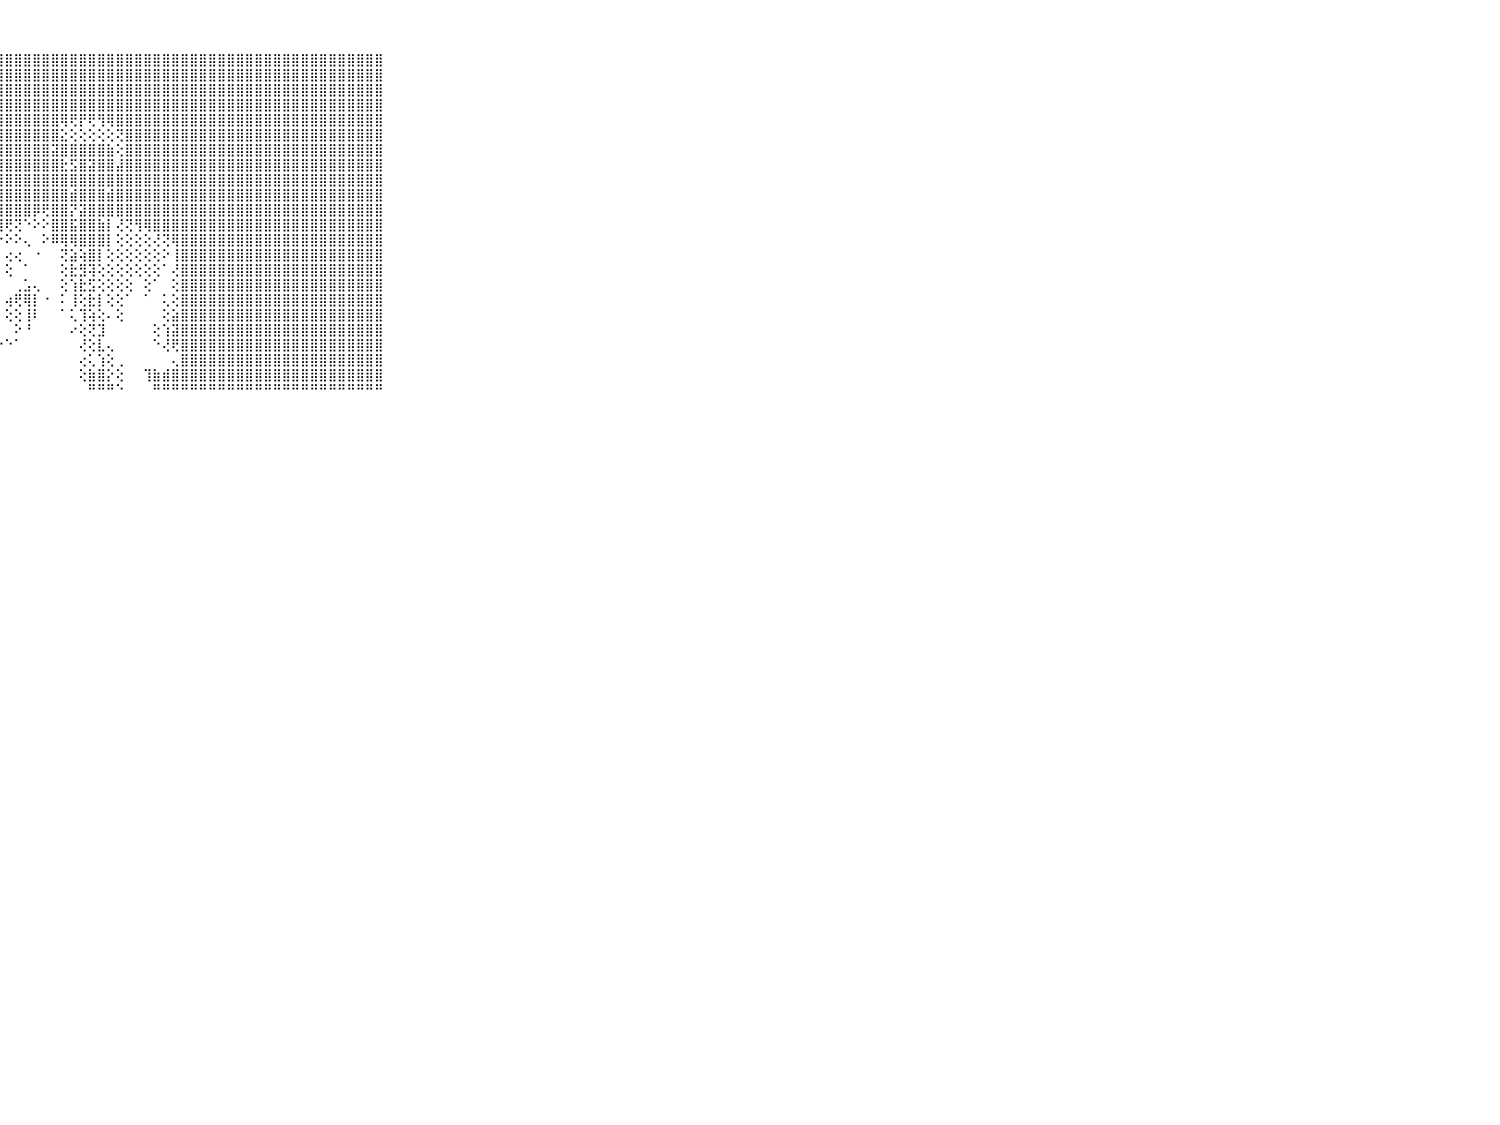

⠀⠀⠀⠀⠀⠀⠀⠀⠀⠀⠀⣿⣿⣿⣿⣿⣿⣿⣿⣿⣿⣿⣿⣿⣿⣿⣿⣿⣿⣿⣿⣿⣿⣿⣿⣿⣿⣿⣿⣿⣿⣿⣿⣿⣿⣿⣿⣿⣿⣿⣿⣿⣿⣿⣿⣿⣿⣿⣿⣿⣿⣿⣿⣿⣿⣿⣿⣿⣿⠀⠀⠀⠀⠀⠀⠀⠀⠀⠀⠀⠀
⠀⠀⠀⠀⠀⠀⠀⠀⠀⠀⠀⣿⣿⣿⣿⣿⣿⣿⣿⣿⣿⣿⣿⣿⣿⣿⣿⣿⣿⣿⣿⣿⣿⣿⣿⣿⣿⣿⣿⣿⣿⣿⣿⣿⣿⣿⣿⣿⣿⣿⣿⣿⣿⣿⣿⣿⣿⣿⣿⣿⣿⣿⣿⣿⣿⣿⣿⣿⣿⠀⠀⠀⠀⠀⠀⠀⠀⠀⠀⠀⠀
⠀⠀⠀⠀⠀⠀⠀⠀⠀⠀⠀⣿⣿⣿⣿⣿⣿⣿⣿⣿⣿⣿⣿⣿⣿⣿⣿⣿⣿⣿⣿⣿⣿⣿⣿⣿⣿⣿⣿⣿⣿⣿⣿⣿⣿⣿⣿⣿⣿⣿⣿⣿⣿⣿⣿⣿⣿⣿⣿⣿⣿⣿⣿⣿⣿⣿⣿⣿⣿⠀⠀⠀⠀⠀⠀⠀⠀⠀⠀⠀⠀
⠀⠀⠀⠀⠀⠀⠀⠀⠀⠀⠀⣿⣿⣿⣿⣿⣿⣿⣿⣿⣿⣿⣿⣿⣿⣿⣿⣿⣿⣿⣿⣿⣿⣿⣿⣿⣿⣿⣿⣿⣿⣿⣿⣿⣿⣿⣿⣿⣿⣿⣿⣿⣿⣿⣿⣿⣿⣿⣿⣿⣿⣿⣿⣿⣿⣿⣿⣿⣿⠀⠀⠀⠀⠀⠀⠀⠀⠀⠀⠀⠀
⠀⠀⠀⠀⠀⠀⠀⠀⠀⠀⠀⣿⣿⣿⣿⣿⣿⣿⣿⣿⣿⣿⣿⣿⣿⣿⣿⣿⣿⣿⣿⣿⣿⣿⢿⢟⡟⢟⢻⢿⣿⣿⣿⣿⣿⣿⣿⣿⣿⣿⣿⣿⣿⣿⣿⣿⣿⣿⣿⣿⣿⣿⣿⣿⣿⣿⣿⣿⣿⠀⠀⠀⠀⠀⠀⠀⠀⠀⠀⠀⠀
⠀⠀⠀⠀⠀⠀⠀⠀⠀⠀⠀⣿⣿⣿⣿⣿⣿⣿⣿⣿⣿⣿⣿⣿⣿⣿⣿⣿⣿⣿⣿⣿⣿⣿⣕⢕⢕⢕⢕⢕⢝⣿⣿⣿⣿⣿⣿⣿⣿⣿⣿⣿⣿⣿⣿⣿⣿⣿⣿⣿⣿⣿⣿⣿⣿⣿⣿⣿⣿⠀⠀⠀⠀⠀⠀⠀⠀⠀⠀⠀⠀
⠀⠀⠀⠀⠀⠀⠀⠀⠀⠀⠀⣿⣿⣿⣿⣿⣿⣿⣿⣿⣿⣿⣿⣿⣿⣿⣿⣿⣿⣿⣿⣿⣿⣽⣿⣿⣿⣿⣿⣷⢕⣿⣿⣿⣿⣿⣿⣿⣿⣿⣿⣿⣿⣿⣿⣿⣿⣿⣿⣿⣿⣿⣿⣿⣿⣿⣿⣿⣿⠀⠀⠀⠀⠀⠀⠀⠀⠀⠀⠀⠀
⠀⠀⠀⠀⠀⠀⠀⠀⠀⠀⠀⣿⣿⣿⣿⣿⣿⣿⣿⣿⣿⣿⣿⣿⣿⣿⣿⣿⣿⣿⣿⣿⣿⣿⣗⣫⣿⣽⣿⣿⣼⣿⣿⣿⣿⣿⣿⣿⣿⣿⣿⣿⣿⣿⣿⣿⣿⣿⣿⣿⣿⣿⣿⣿⣿⣿⣿⣿⣿⠀⠀⠀⠀⠀⠀⠀⠀⠀⠀⠀⠀
⠀⠀⠀⠀⠀⠀⠀⠀⠀⠀⠀⣿⣿⣿⣿⣿⣿⣿⣿⣿⣿⣿⣿⣿⣿⣿⣿⣿⣿⣿⣿⣿⣿⣿⣿⣿⣿⣿⣿⣿⣿⣿⣿⣿⣿⣿⣿⣿⣿⣿⣿⣿⣿⣿⣿⣿⣿⣿⣿⣿⣿⣿⣿⣿⣿⣿⣿⣿⣿⠀⠀⠀⠀⠀⠀⠀⠀⠀⠀⠀⠀
⠀⠀⠀⠀⠀⠀⠀⠀⠀⠀⠀⣿⣿⣿⣿⣿⣿⣿⣿⣿⣿⣿⣿⣿⣿⣿⣿⣿⣿⣿⣿⣿⣿⣿⣿⣾⣿⣿⣿⣾⣿⣿⣿⣿⣿⣿⣿⣿⣿⣿⣿⣿⣿⣿⣿⣿⣿⣿⣿⣿⣿⣿⣿⣿⣿⣿⣿⣿⣿⠀⠀⠀⠀⠀⠀⠀⠀⠀⠀⠀⠀
⠀⠀⠀⠀⠀⠀⠀⠀⠀⠀⠀⣿⣿⣿⣿⣿⣿⣿⣿⣿⣿⣿⣿⣿⣿⣿⣿⣿⣿⣿⣿⡿⢟⣿⣿⡝⣽⣿⣿⣿⣿⣿⣿⣿⣿⣿⣿⣿⣿⣿⣿⣿⣿⣿⣿⣿⣿⣿⣿⣿⣿⣿⣿⣿⣿⣿⣿⣿⣿⠀⠀⠀⠀⠀⠀⠀⠀⠀⠀⠀⠀
⠀⠀⠀⠀⠀⠀⠀⠀⠀⠀⠀⣿⣿⣿⣿⣿⣿⣿⣿⣿⣿⣿⣿⣿⣿⣿⣿⢿⢟⢝⠑⠕⠕⣿⣿⣯⣿⣿⣷⡇⢜⢝⢻⢿⣿⣿⣿⣿⣿⣿⣿⣿⣿⣿⣿⣿⣿⣿⣿⣿⣿⣿⣿⣿⣿⣿⣿⣿⣿⠀⠀⠀⠀⠀⠀⠀⠀⠀⠀⠀⠀
⠀⠀⠀⠀⠀⠀⠀⠀⠀⠀⠀⣿⣿⣿⣿⣿⣿⣿⣿⣿⣿⣿⣿⣿⡟⢕⢕⠑⠕⠕⢄⠀⠕⠿⢿⢿⣿⣿⣿⡇⢕⢕⢕⢕⢜⢝⢿⣿⣿⣿⣿⣿⣿⣿⣿⣿⣿⣿⣿⣿⣿⣿⣿⣿⣿⣿⣿⣿⣿⠀⠀⠀⠀⠀⠀⠀⠀⠀⠀⠀⠀
⠀⠀⠀⠀⠀⠀⠀⠀⠀⠀⠀⣿⣿⣿⣿⣿⣿⣿⣿⣿⣿⣿⣿⣿⢕⠁⠀⠀⢔⢔⠀⠐⠀⠀⢝⣵⢵⣿⡇⢕⢕⢕⢕⢕⢕⠕⢸⣿⣿⣿⣿⣿⣿⣿⣿⣿⣿⣿⣿⣿⣿⣿⣿⣿⣿⣿⣿⣿⣿⠀⠀⠀⠀⠀⠀⠀⠀⠀⠀⠀⠀
⠀⠀⠀⠀⠀⠀⠀⠀⠀⠀⠀⣿⣿⣿⣿⣿⣿⣿⣿⣿⣿⣿⣿⣿⢕⠀⠀⠀⢕⠀⠁⠀⠀⠀⢕⣗⣻⢽⢕⢕⢕⢕⢕⢕⢕⠁⢜⣿⣿⣿⣿⣿⣿⣿⣿⣿⣿⣿⣿⣿⣿⣿⣿⣿⣿⣿⣿⣿⣿⠀⠀⠀⠀⠀⠀⠀⠀⠀⠀⠀⠀
⠀⠀⠀⠀⠀⠀⠀⠀⠀⠀⠀⣿⣿⣿⣿⣿⣿⣿⣿⣿⣿⣿⣿⡿⠅⠀⠀⠀⠀⢀⣡⢄⠀⠀⢕⢱⣗⣫⢕⢕⢕⢕⠀⢕⠁⠀⢕⣿⣿⣿⣿⣿⣿⣿⣿⣿⣿⣿⣿⣿⣿⣿⣿⣿⣿⣿⣿⣿⣿⠀⠀⠀⠀⠀⠀⠀⠀⠀⠀⠀⠀
⠀⠀⠀⠀⠀⠀⠀⠀⠀⠀⠀⣿⣿⣿⣿⣿⣿⣿⣿⣿⣿⣿⣿⢇⠀⠀⠀⠀⢴⢟⢿⡇⠐⠀⠅⢸⢕⣗⡇⢕⢕⠁⠀⠁⠀⢅⢕⣿⣿⣿⣿⣿⣿⣿⣿⣿⣿⣿⣿⣿⣿⣿⣿⣿⣿⣿⣿⣿⣿⠀⠀⠀⠀⠀⠀⠀⠀⠀⠀⠀⠀
⠀⠀⠀⠀⠀⠀⠀⠀⠀⠀⠀⣿⣿⣿⣿⣿⣿⣿⣿⣿⣿⣿⡿⠕⠀⠀⠀⠀⢕⢕⢸⠇⠀⠀⠁⢅⢹⢵⢕⠄⢕⠀⠀⠀⠀⢕⣵⣿⣿⣿⣿⣿⣿⣿⣿⣿⣿⣿⣿⣿⣿⣿⣿⣿⣿⣿⣿⣿⣿⠀⠀⠀⠀⠀⠀⠀⠀⠀⠀⠀⠀
⠀⠀⠀⠀⠀⠀⠀⠀⠀⠀⠀⣿⣿⣿⣿⣿⣿⣿⣿⣿⣿⣿⡇⠁⠁⠑⠀⠀⠀⠕⠘⠀⠀⠀⠀⠔⢕⢝⣹⠀⠀⠀⠀⠀⢕⢱⣽⣿⣿⣿⣿⣿⣿⣿⣿⣿⣿⣿⣿⣿⣿⣿⣿⣿⣿⣿⣿⣿⣿⠀⠀⠀⠀⠀⠀⠀⠀⠀⠀⠀⠀
⠀⠀⠀⠀⠀⠀⠀⠀⠀⠀⠀⣿⣿⣿⣿⣿⣿⣿⣿⣿⣿⣿⣿⡔⠀⠀⠀⠔⠑⠁⠀⠀⠀⠀⠀⠀⢜⢕⣇⢄⠀⠀⠀⠀⠑⢜⢟⣿⣿⣿⣿⣿⣿⣿⣿⣿⣿⣿⣿⣿⣿⣿⣿⣿⣿⣿⣿⣿⣿⠀⠀⠀⠀⠀⠀⠀⠀⠀⠀⠀⠀
⠀⠀⠀⠀⠀⠀⠀⠀⠀⠀⠀⣿⣿⣿⣿⣿⣿⣿⣿⣿⣿⣿⣿⣷⣷⣧⣴⠆⠀⠀⠀⠀⠀⠀⠀⠀⢔⢅⢱⢕⢀⠀⠀⠀⠀⠀⢄⣿⣿⣿⣿⣿⣿⣿⣿⣿⣿⣿⣿⣿⣿⣿⣿⣿⣿⣿⣿⣿⣿⠀⠀⠀⠀⠀⠀⠀⠀⠀⠀⠀⠀
⠀⠀⠀⠀⠀⠀⠀⠀⠀⠀⠀⣿⣿⣿⣿⣿⣿⣿⣿⣿⣿⣿⣿⣿⣿⣿⡏⠀⠀⠀⠀⠀⠀⠀⠀⠀⢕⣷⣿⡕⢕⠀⠀⢹⣷⣾⣿⣿⣿⣿⣿⣿⣿⣿⣿⣿⣿⣿⣿⣿⣿⣿⣿⣿⣿⣿⣿⣿⣿⠀⠀⠀⠀⠀⠀⠀⠀⠀⠀⠀⠀
⠀⠀⠀⠀⠀⠀⠀⠀⠀⠀⠀⠛⠛⠛⠛⠛⠛⠛⠛⠛⠛⠛⠛⠛⠛⠛⠃⠀⠀⠀⠀⠀⠀⠀⠀⠀⠀⠛⠛⠛⠑⠀⠀⠀⠛⠛⠛⠛⠛⠛⠛⠛⠛⠛⠛⠛⠛⠛⠛⠛⠛⠛⠛⠛⠛⠛⠛⠛⠛⠀⠀⠀⠀⠀⠀⠀⠀⠀⠀⠀⠀